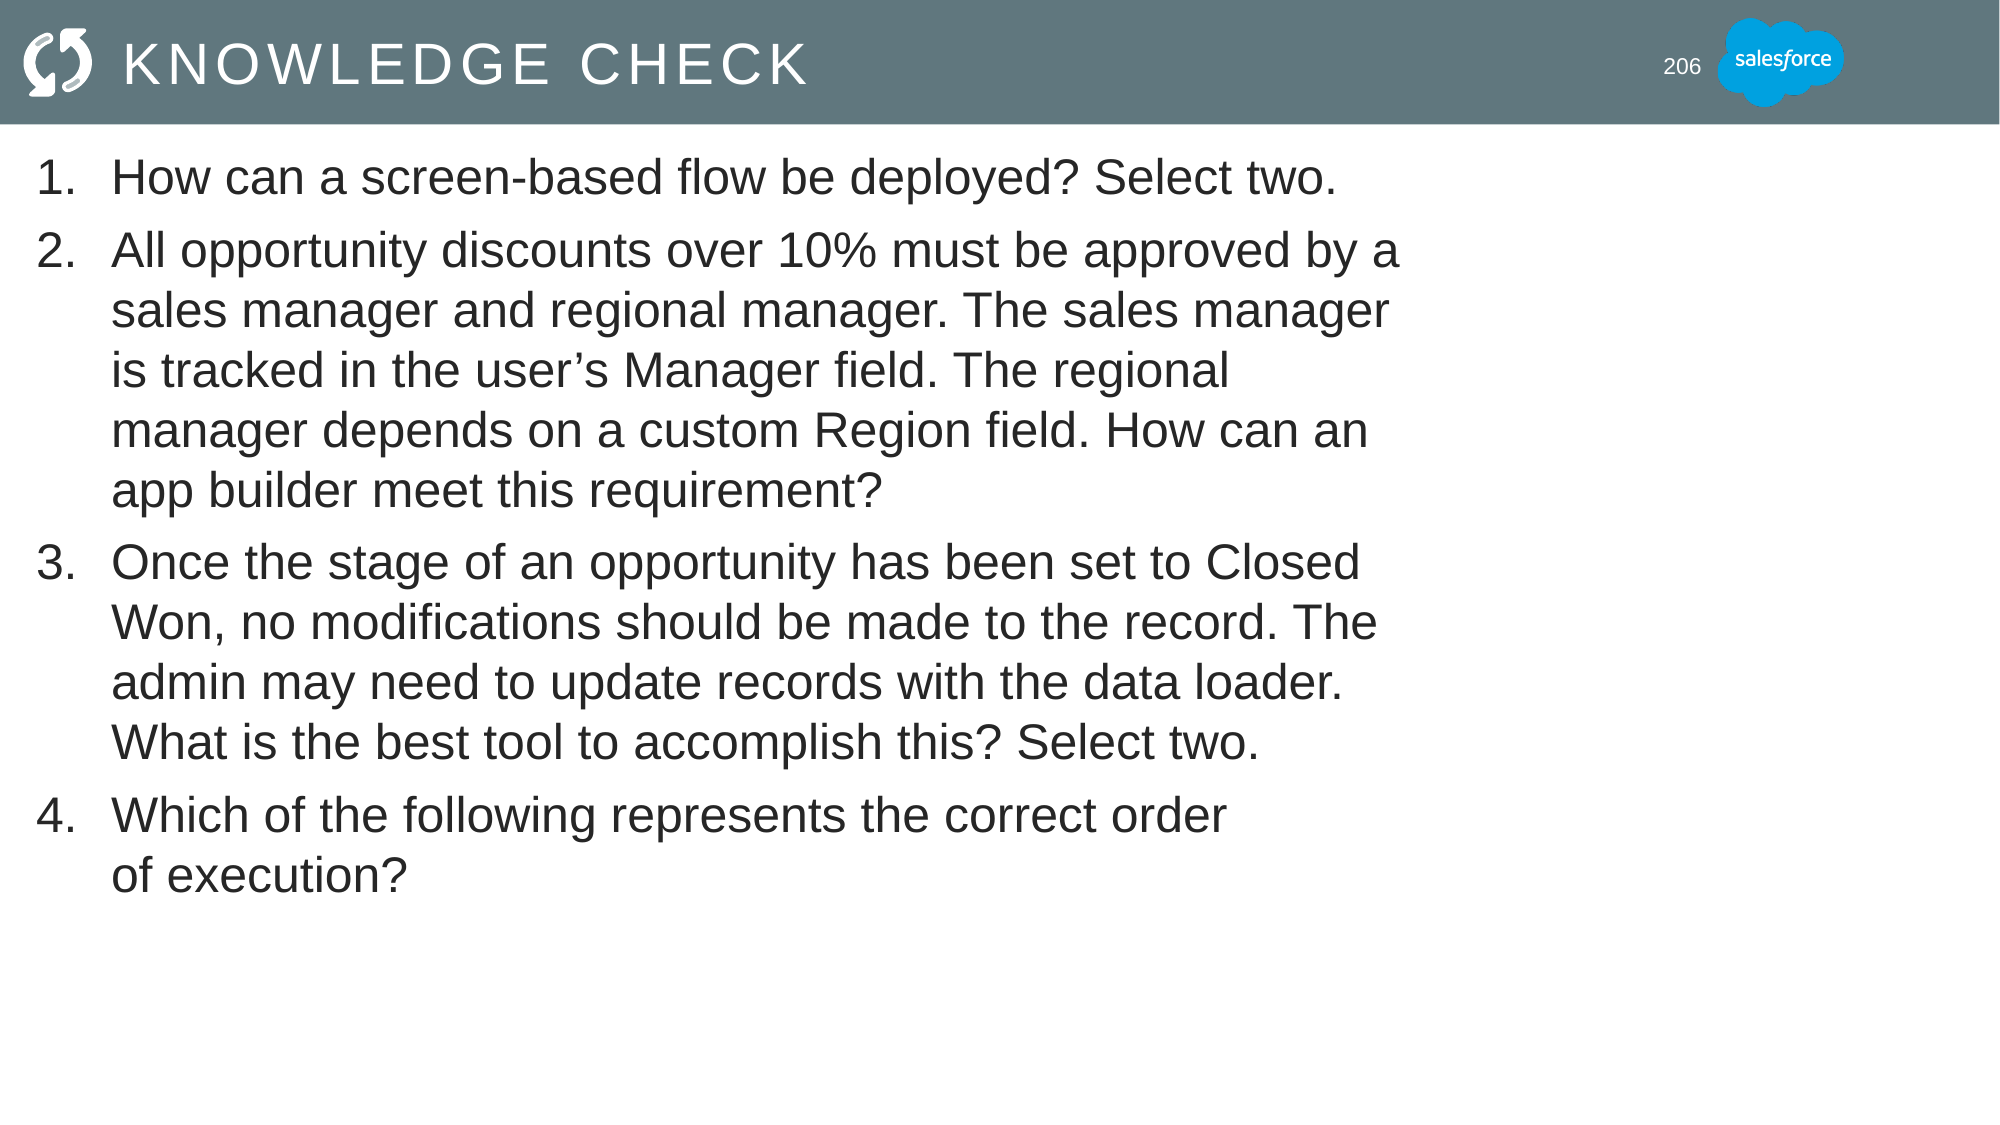

# Knowledge Check
206
How can a screen-based flow be deployed? Select two.
All opportunity discounts over 10% must be approved by a sales manager and regional manager. The sales manager is tracked in the user’s Manager field. The regional manager depends on a custom Region field. How can an app builder meet this requirement?
Once the stage of an opportunity has been set to Closed Won, no modifications should be made to the record. The admin may need to update records with the data loader. What is the best tool to accomplish this? Select two.
Which of the following represents the correct order
of execution?